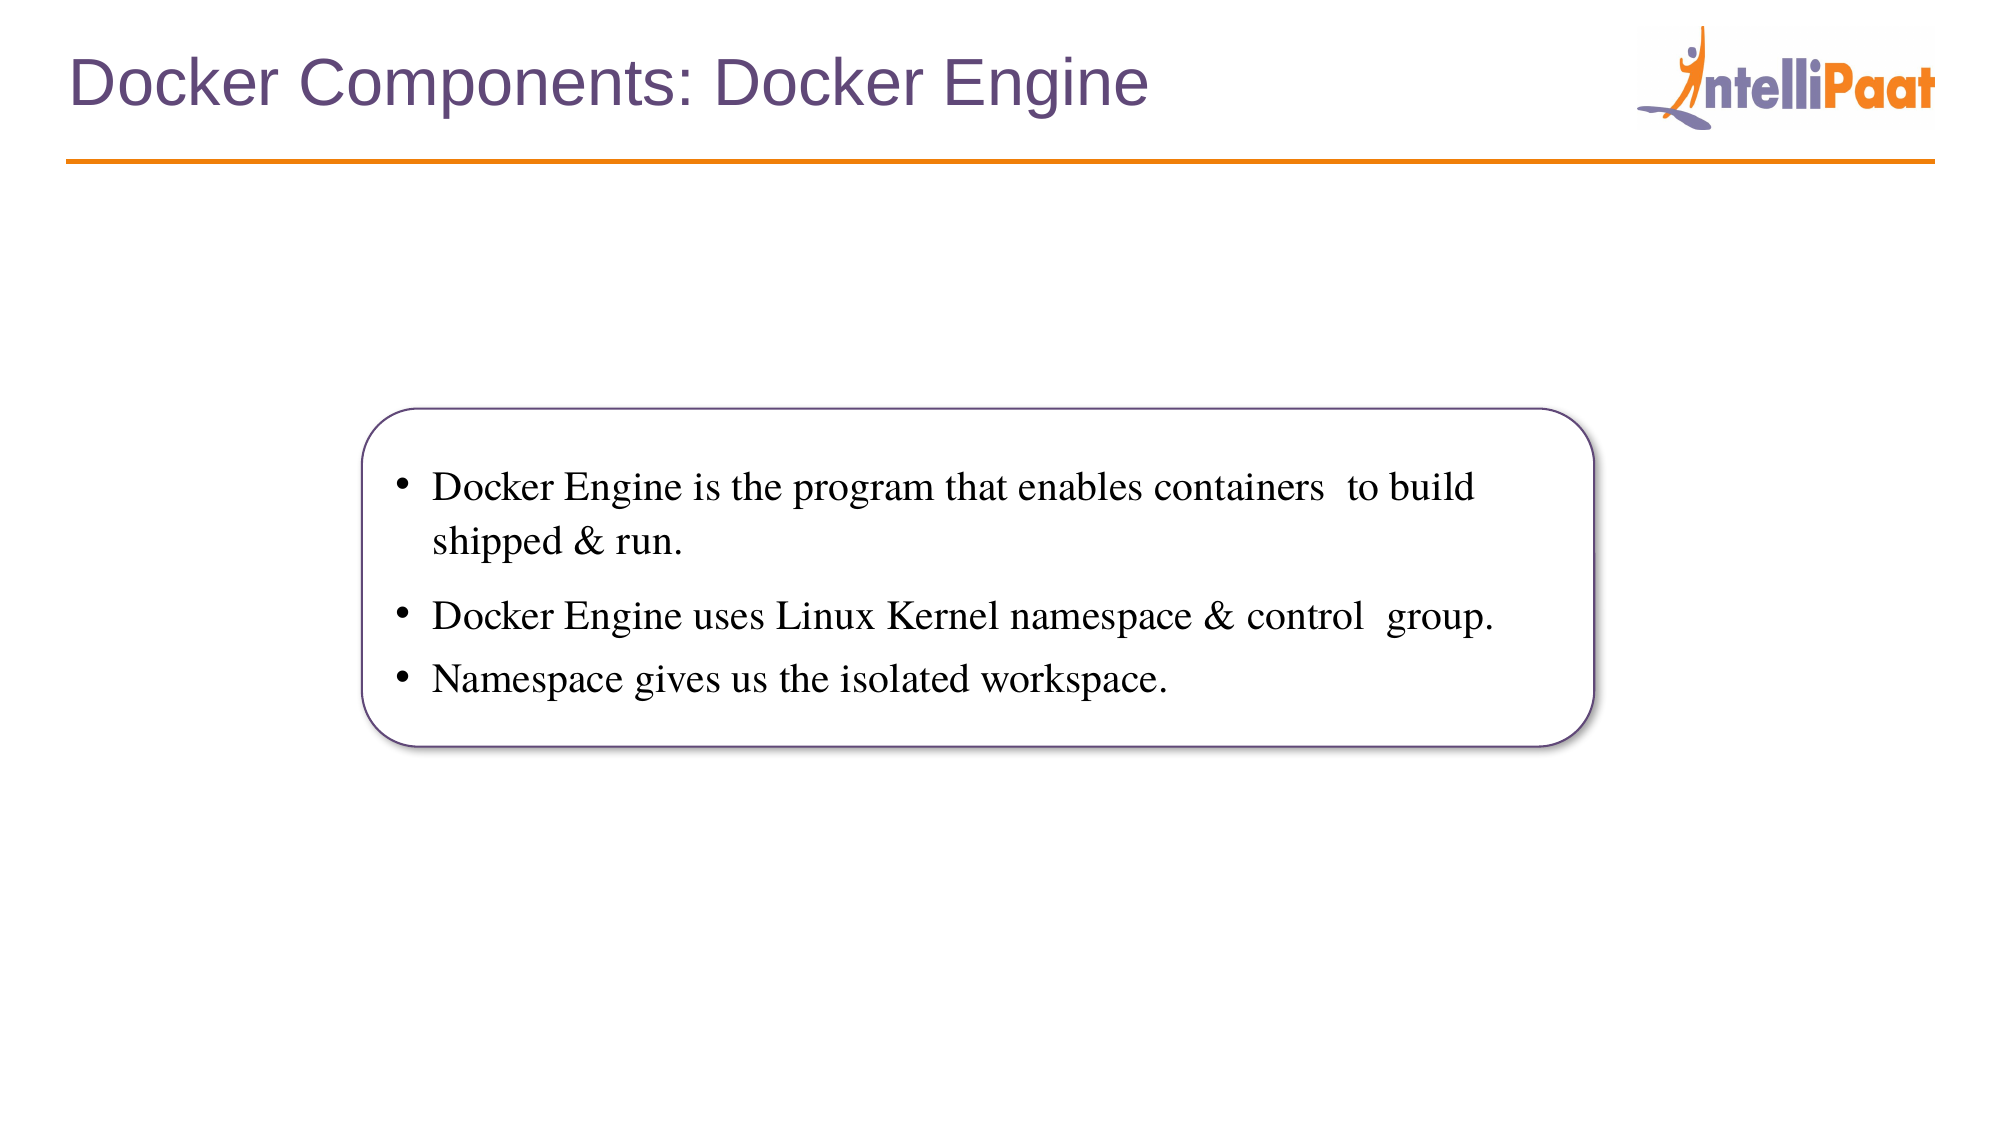

Docker Components: Docker Engine
Docker Engine is the program that enables containers  to build shipped & run.
Docker Engine uses Linux Kernel namespace & control  group.
Namespace gives us the isolated workspace.